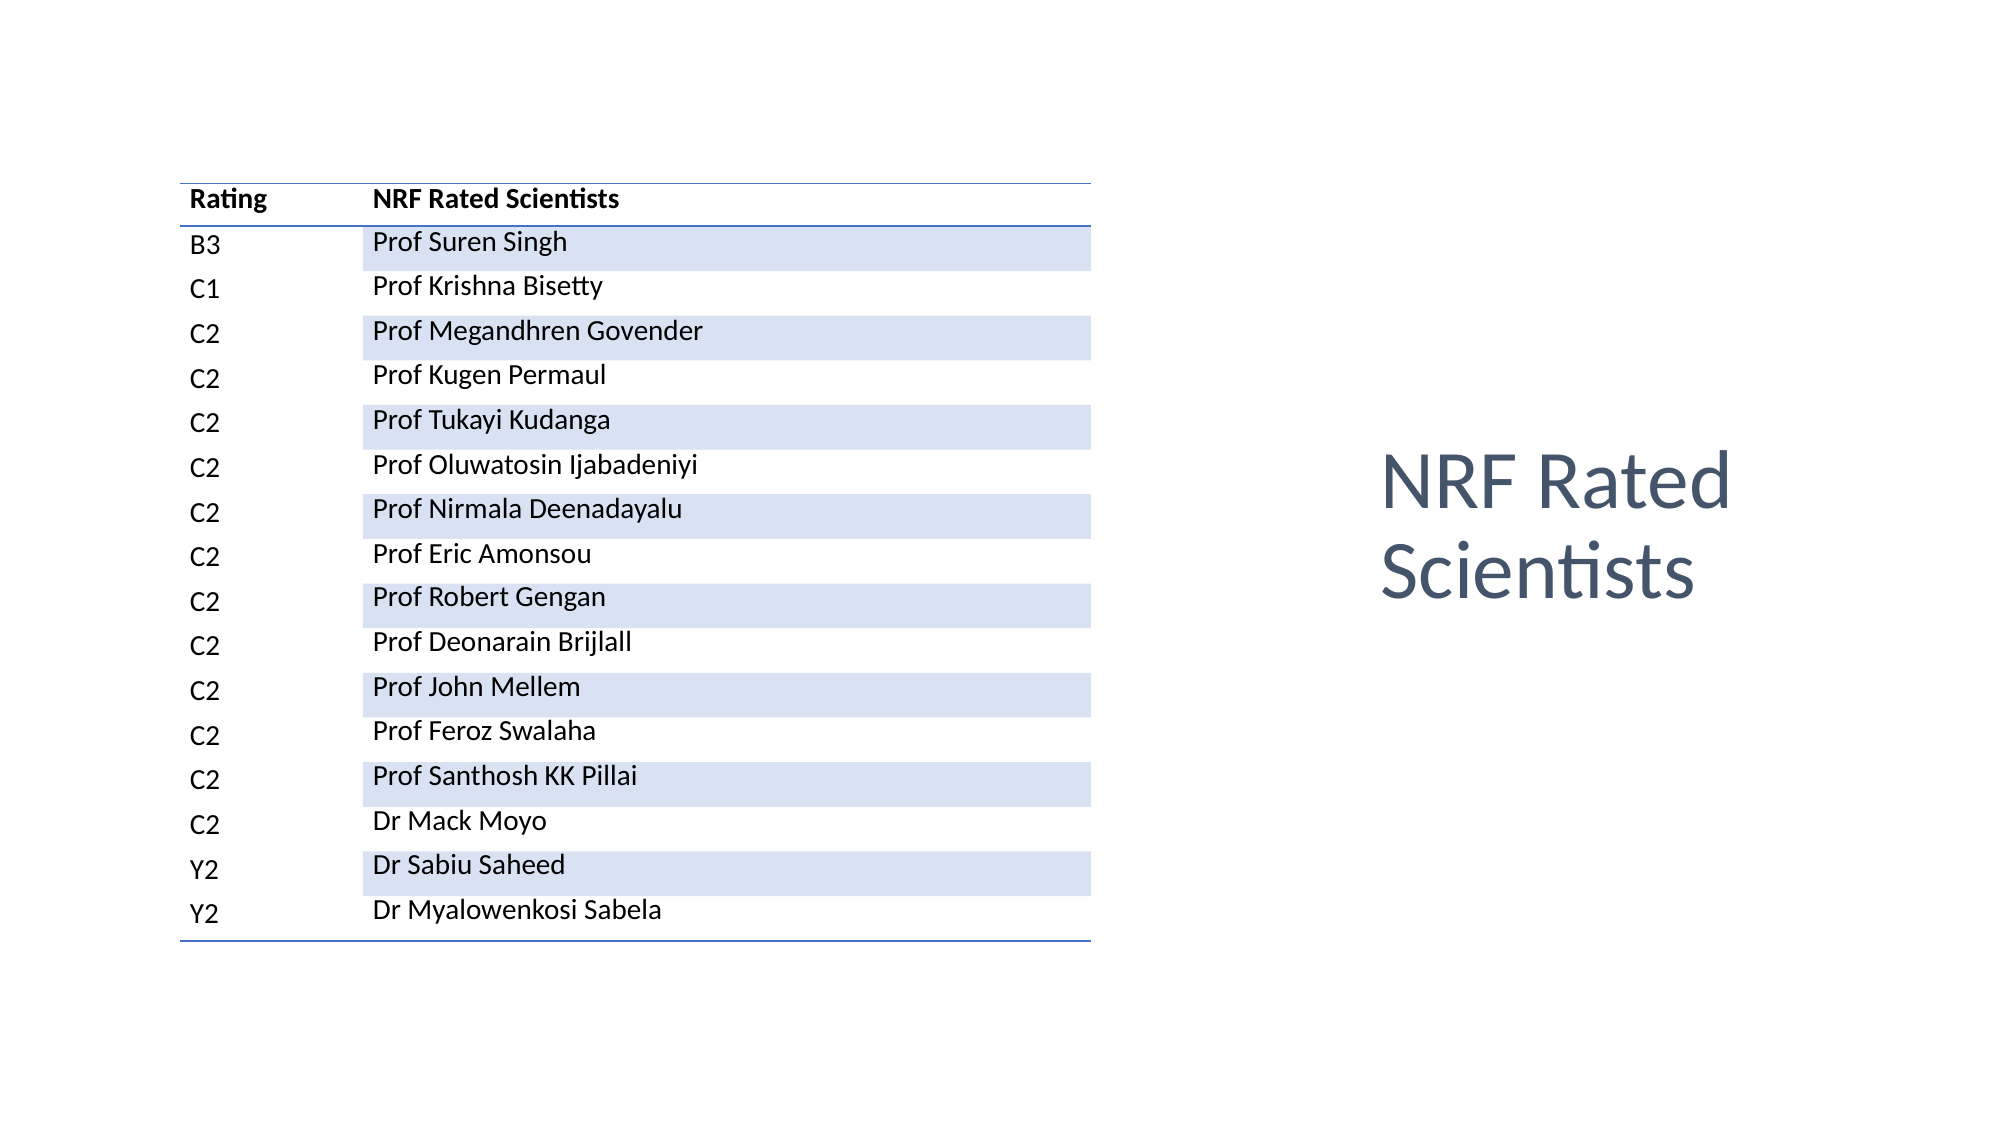

| Rating | NRF Rated Scientists |
| --- | --- |
| B3 | Prof Suren Singh |
| C1 | Prof Krishna Bisetty |
| C2 | Prof Megandhren Govender |
| C2 | Prof Kugen Permaul |
| C2 | Prof Tukayi Kudanga |
| C2 | Prof Oluwatosin Ijabadeniyi |
| C2 | Prof Nirmala Deenadayalu |
| C2 | Prof Eric Amonsou |
| C2 | Prof Robert Gengan |
| C2 | Prof Deonarain Brijlall |
| C2 | Prof John Mellem |
| C2 | Prof Feroz Swalaha |
| C2 | Prof Santhosh KK Pillai |
| C2 | Dr Mack Moyo |
| Y2 | Dr Sabiu Saheed |
| Y2 | Dr Myalowenkosi Sabela |
NRF Rated Scientists